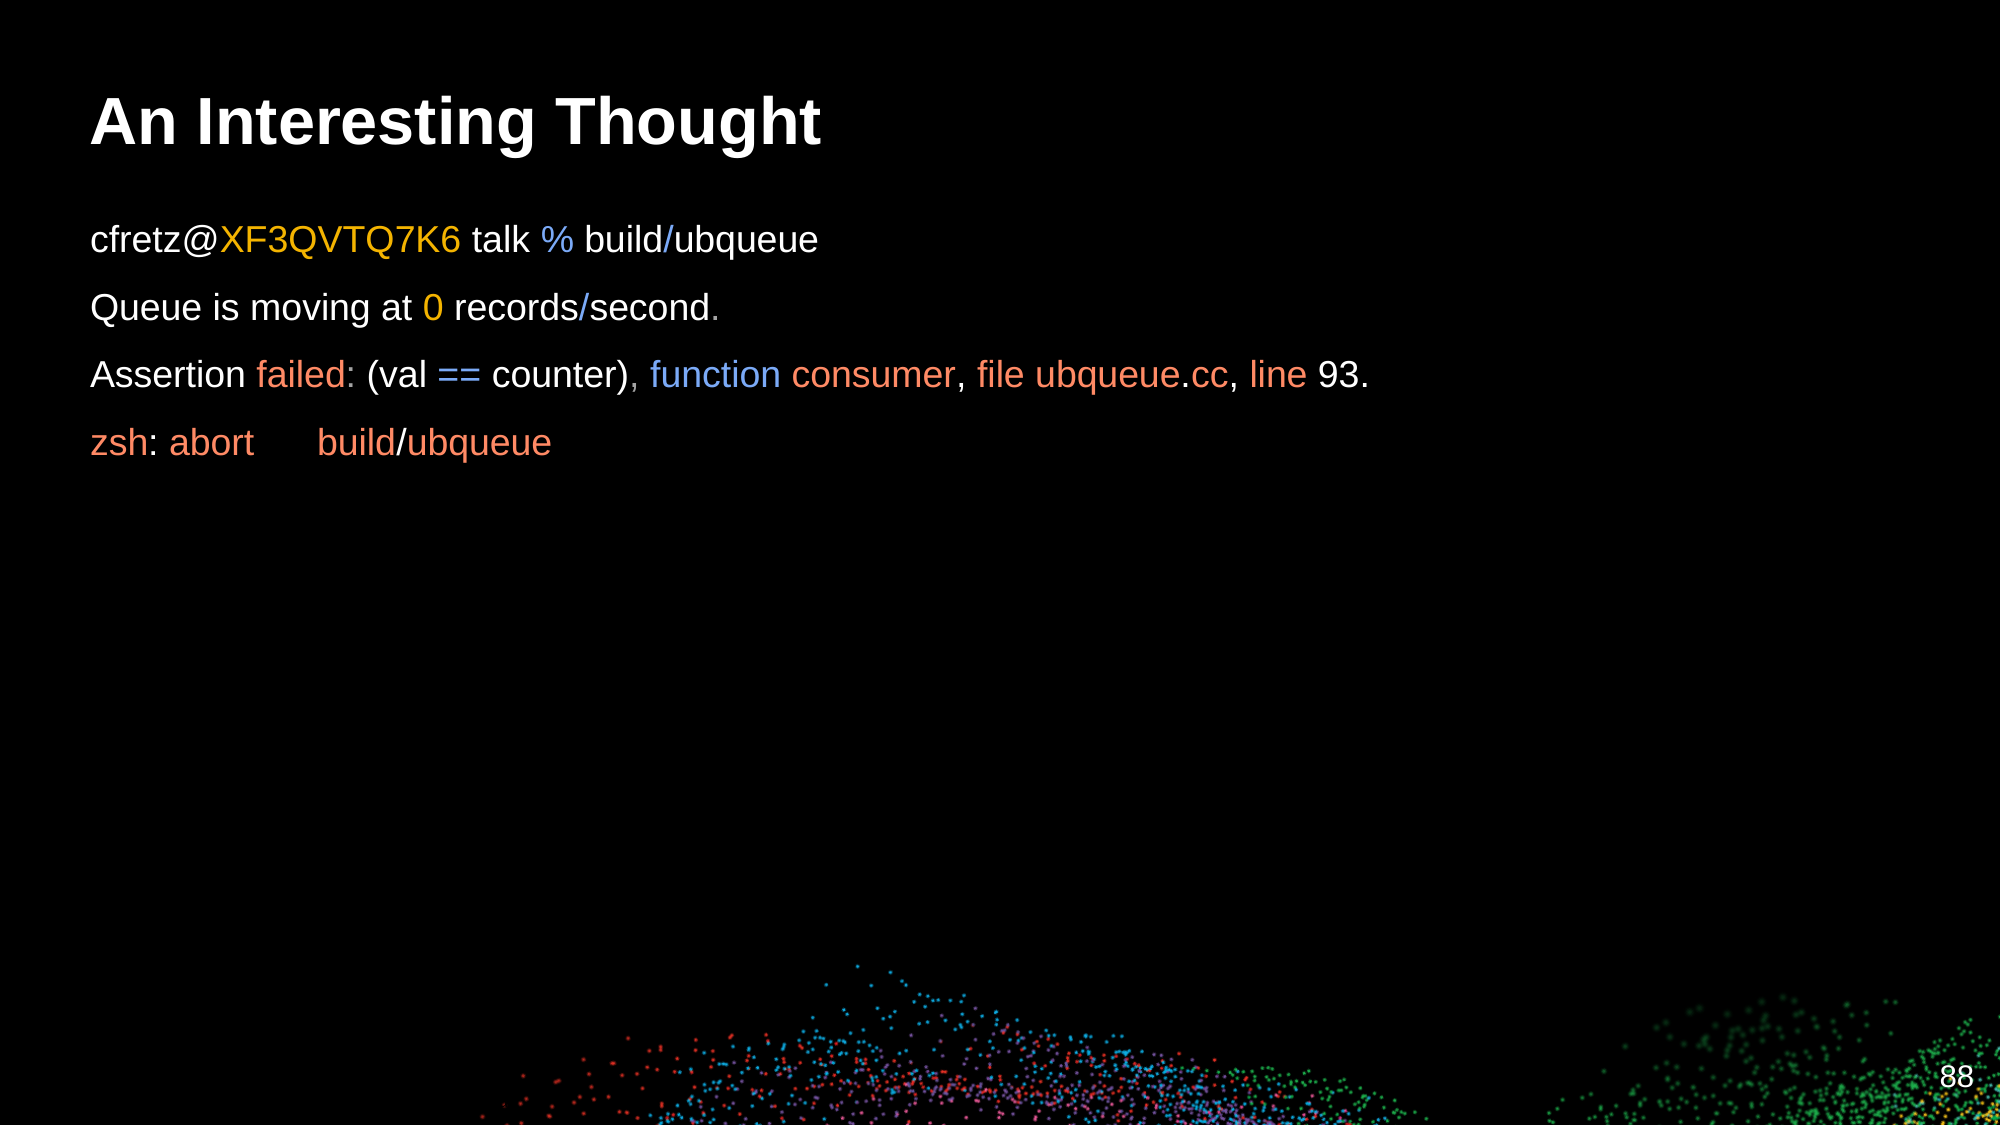

# An Interesting Thought
cfretz@XF3QVTQ7K6 talk % build/ubqueue
Queue is moving at 0 records/second.
Assertion failed: (val == counter), function consumer, file ubqueue.cc, line 93.
zsh: abort      build/ubqueue
88